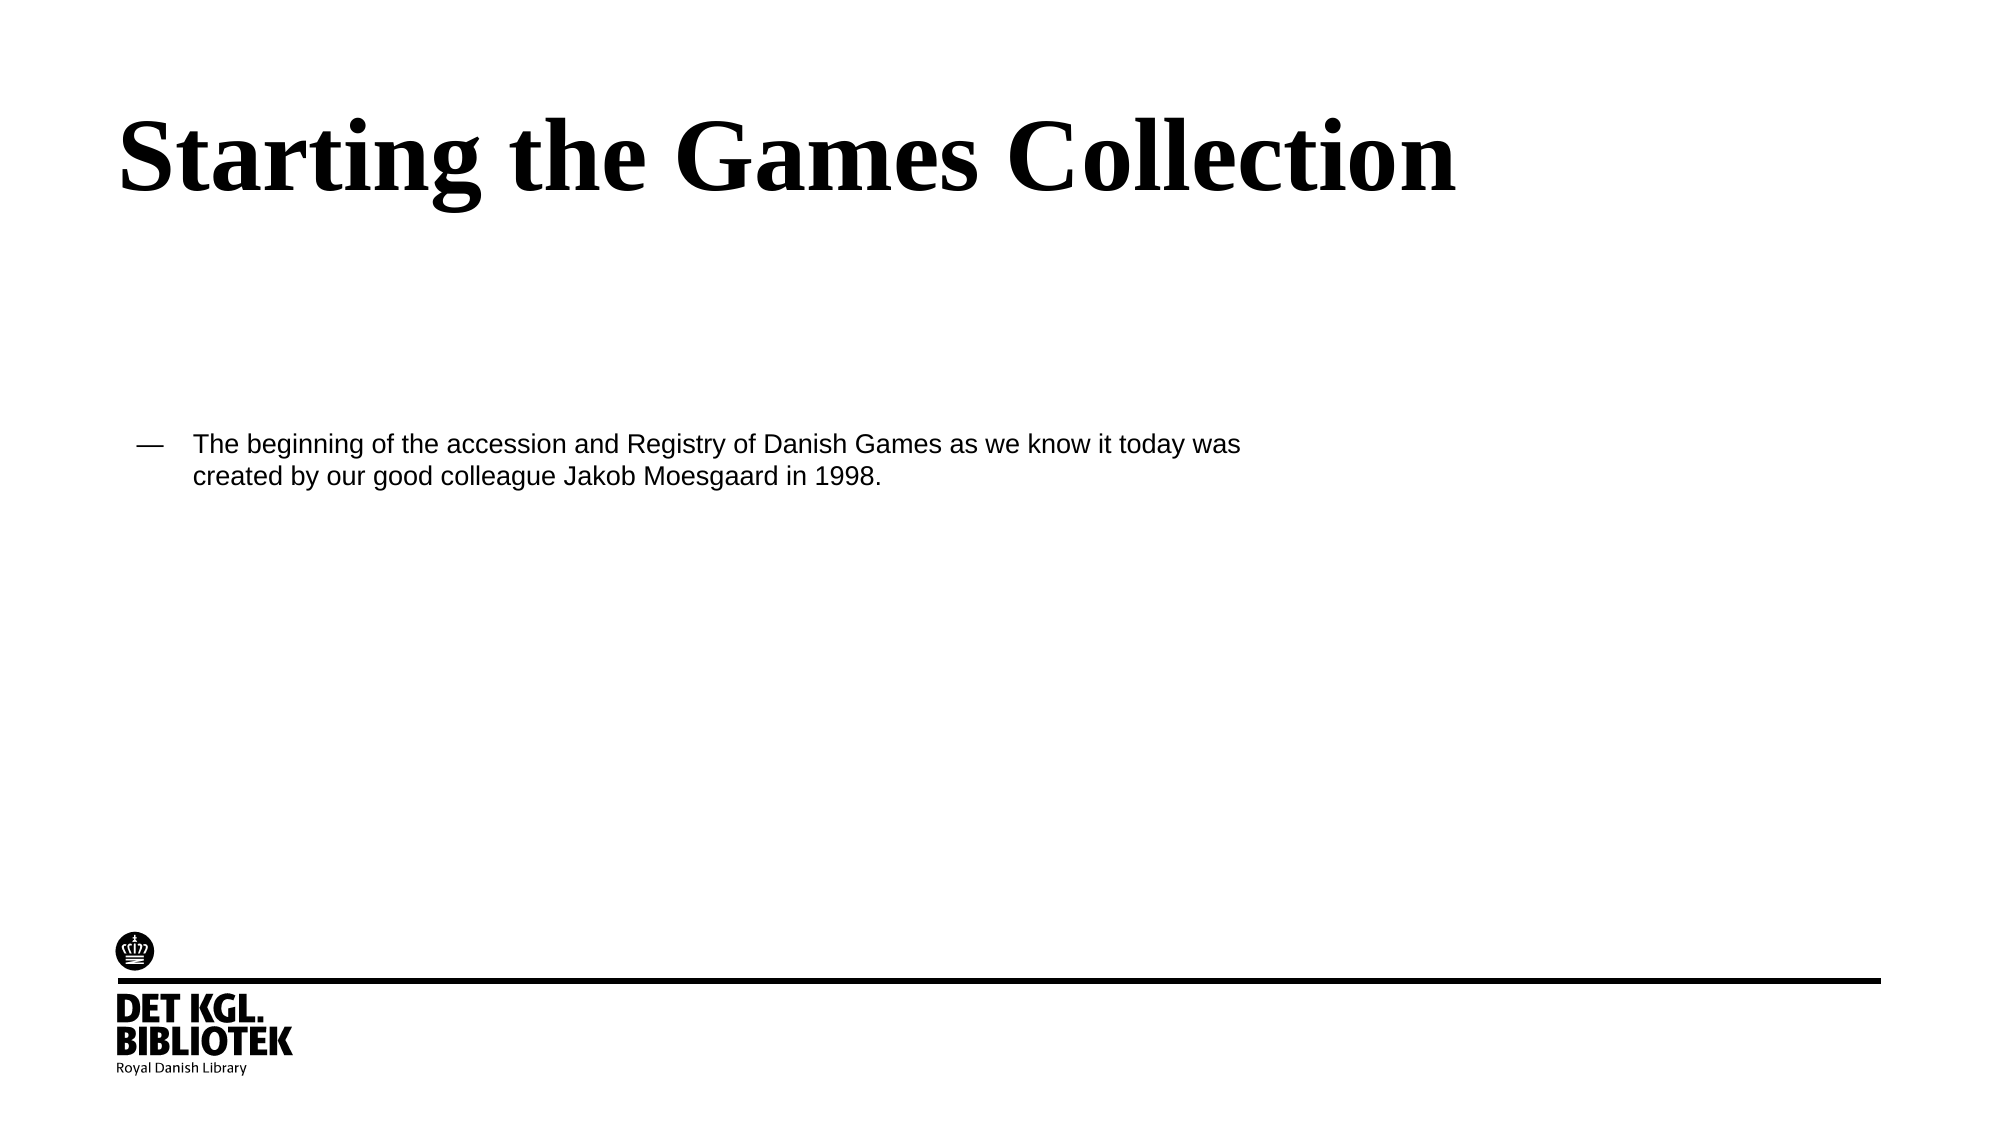

# Starting the Games Collection

The beginning of the accession and Registry of Danish Games as we know it today was created by our good colleague Jakob Moesgaard in 1998.